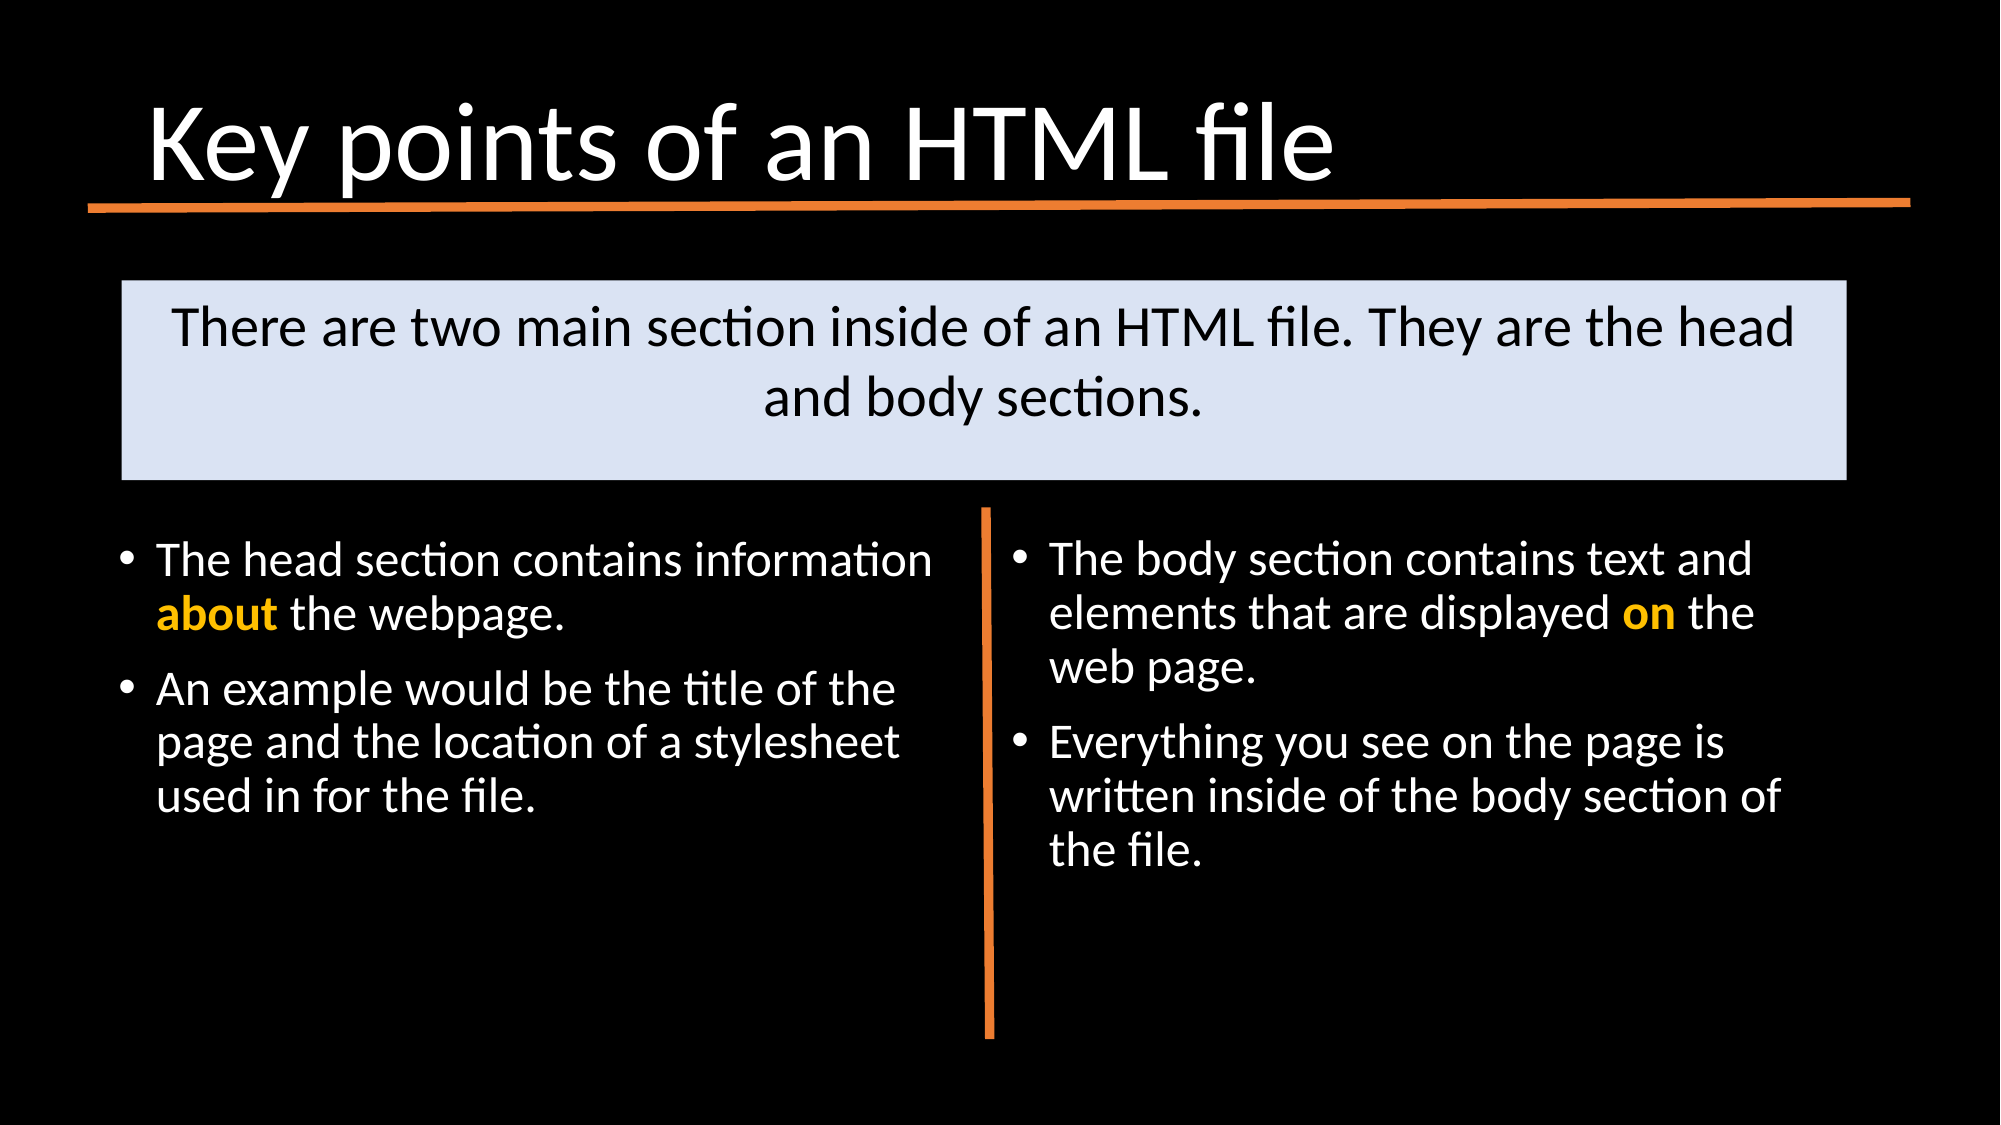

# Key points of an HTML file
There are two main section inside of an HTML file. They are the head and body sections.

The body section contains text and elements that are displayed on the web page.
Everything you see on the page is written inside of the body section of the file.
The head section contains information about the webpage.
An example would be the title of the page and the location of a stylesheet used in for the file.